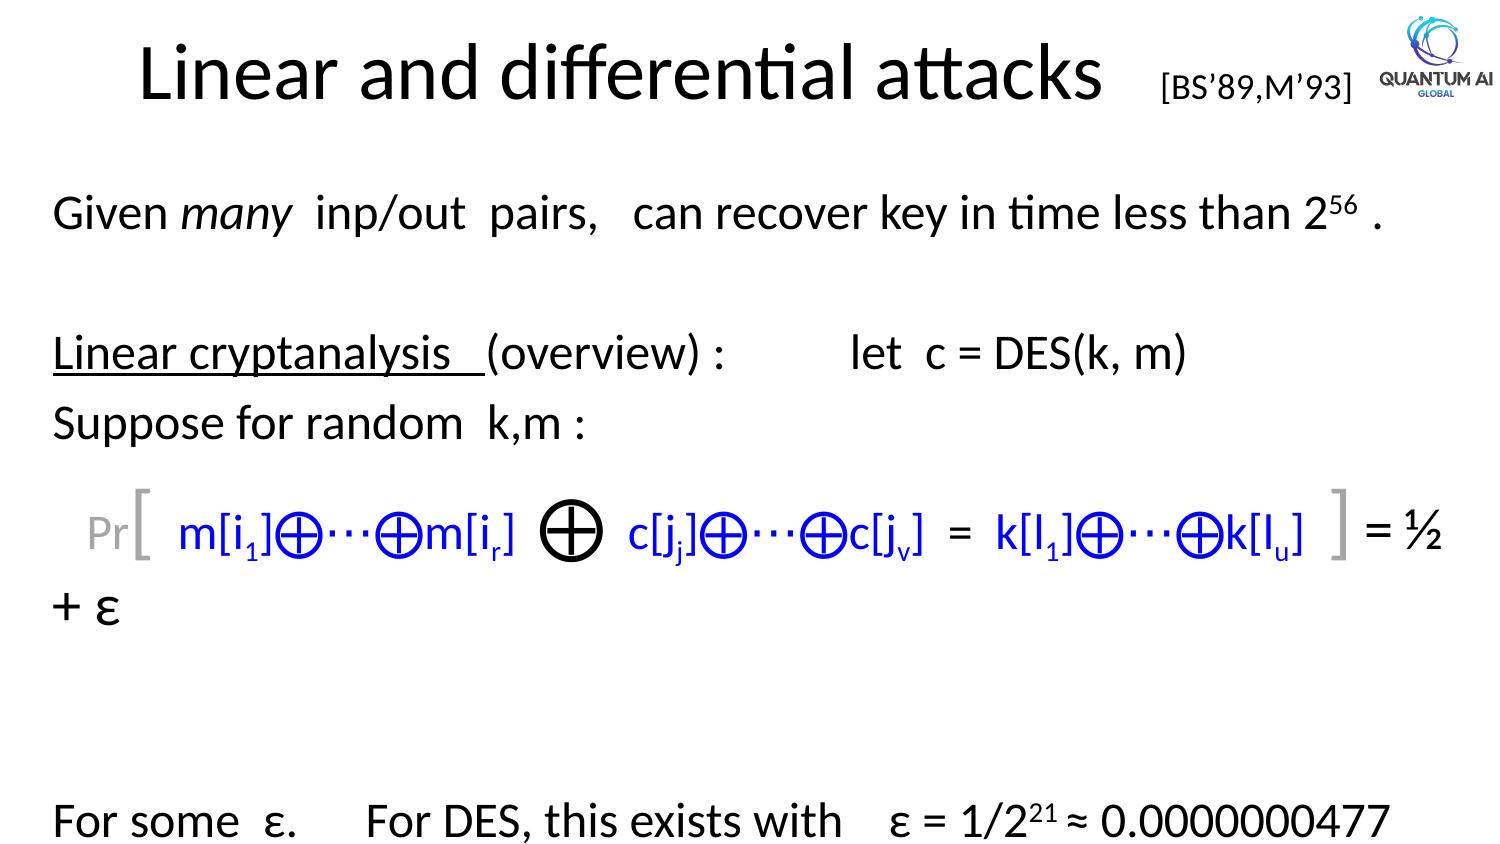

# Linear and differential attacks   [BS’89,M’93]
Given many  inp/out  pairs,   can recover key in time less than 256  .

Linear cryptanalysis   (overview) :           let  c = DES(k, m)
Suppose for random  k,m :
   Pr[  m[i1]⨁⋯⨁m[ir]  ⨁  c[jj]⨁⋯⨁c[jv]  =  k[l1]⨁⋯⨁k[lu]  ] = ½ + ε

For some  ε.      For DES, this exists with    ε = 1/221 ≈ 0.0000000477